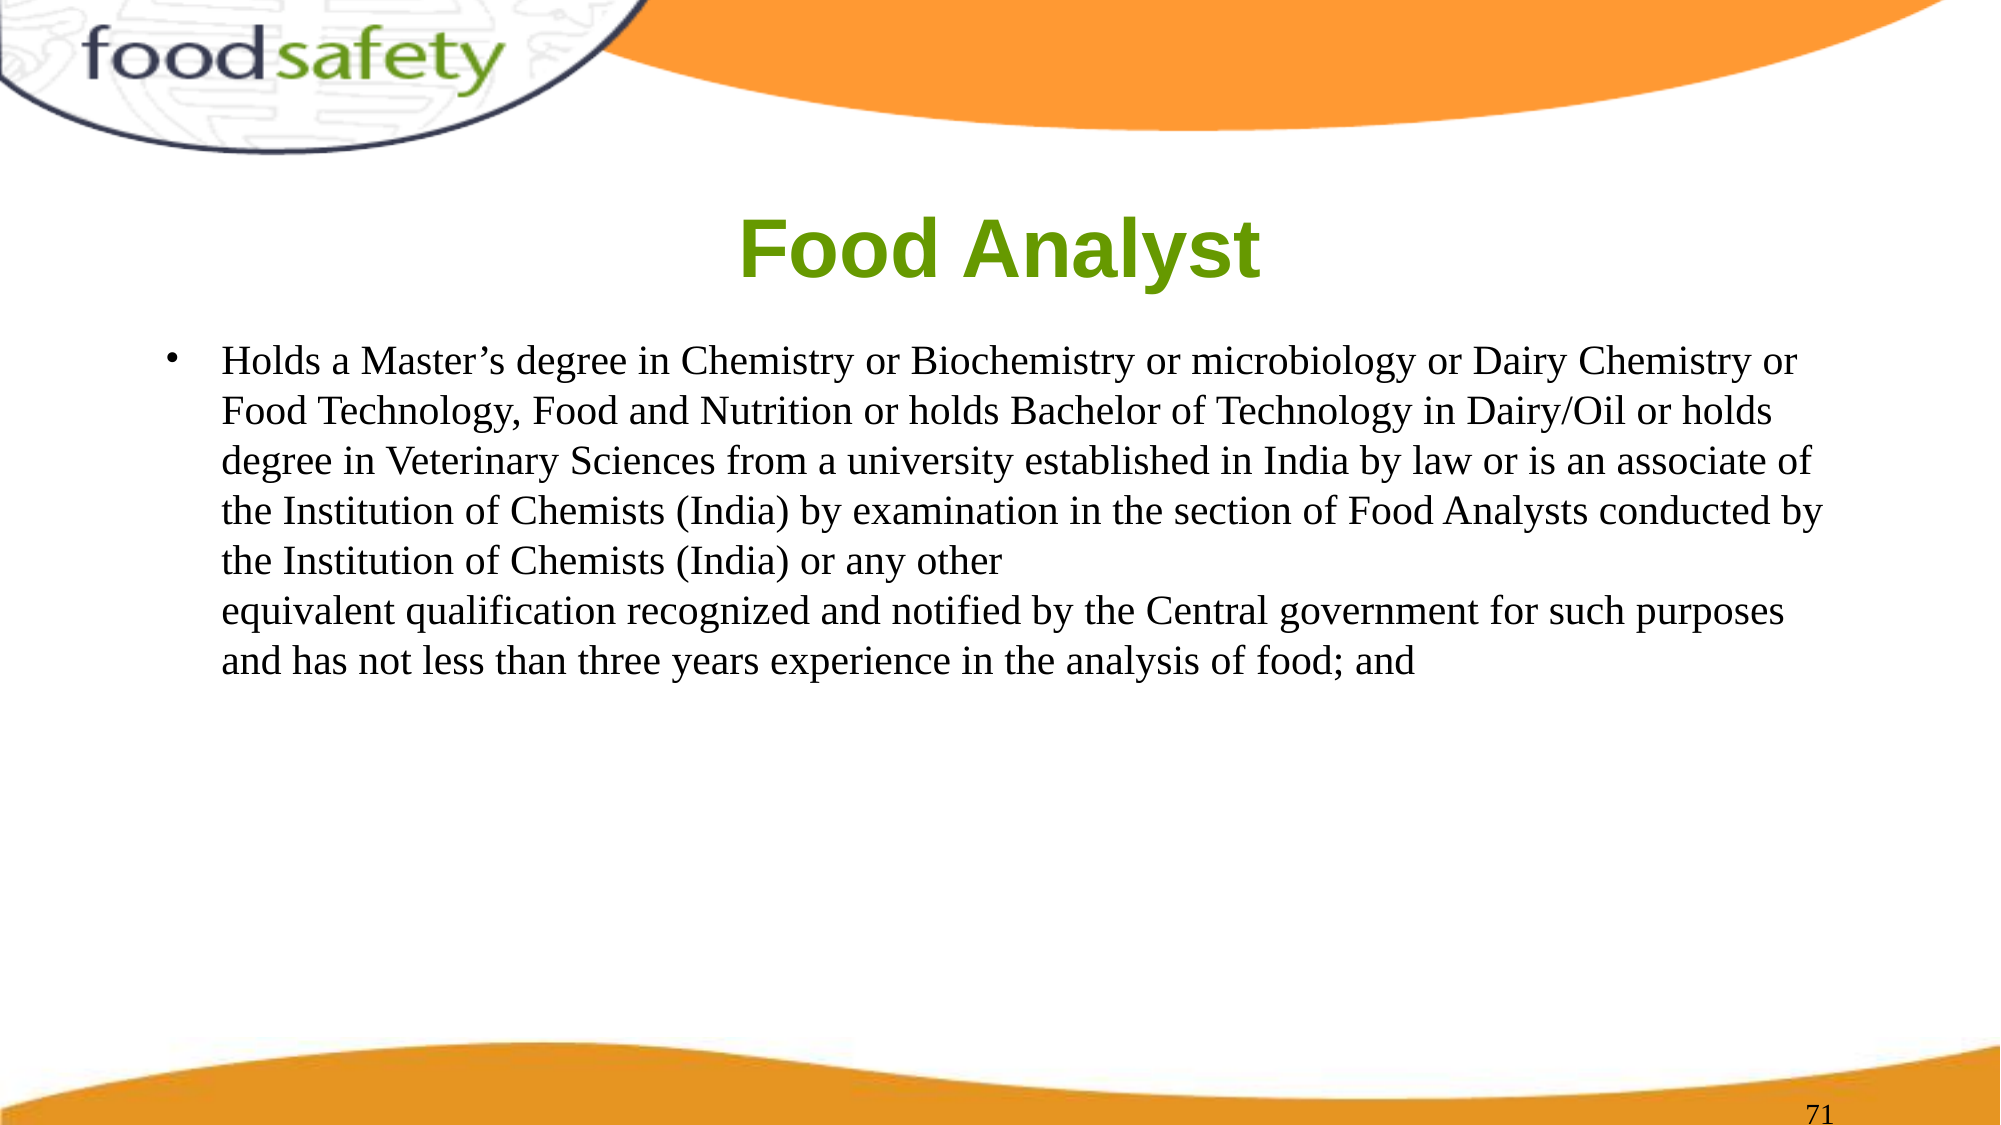

# Food Analyst
Holds a Master’s degree in Chemistry or Biochemistry or microbiology or Dairy Chemistry or Food Technology, Food and Nutrition or holds Bachelor of Technology in Dairy/Oil or holds degree in Veterinary Sciences from a university established in India by law or is an associate of the Institution of Chemists (India) by examination in the section of Food Analysts conducted by the Institution of Chemists (India) or any other
equivalent qualification recognized and notified by the Central government for such purposes and has not less than three years experience in the analysis of food; and
71